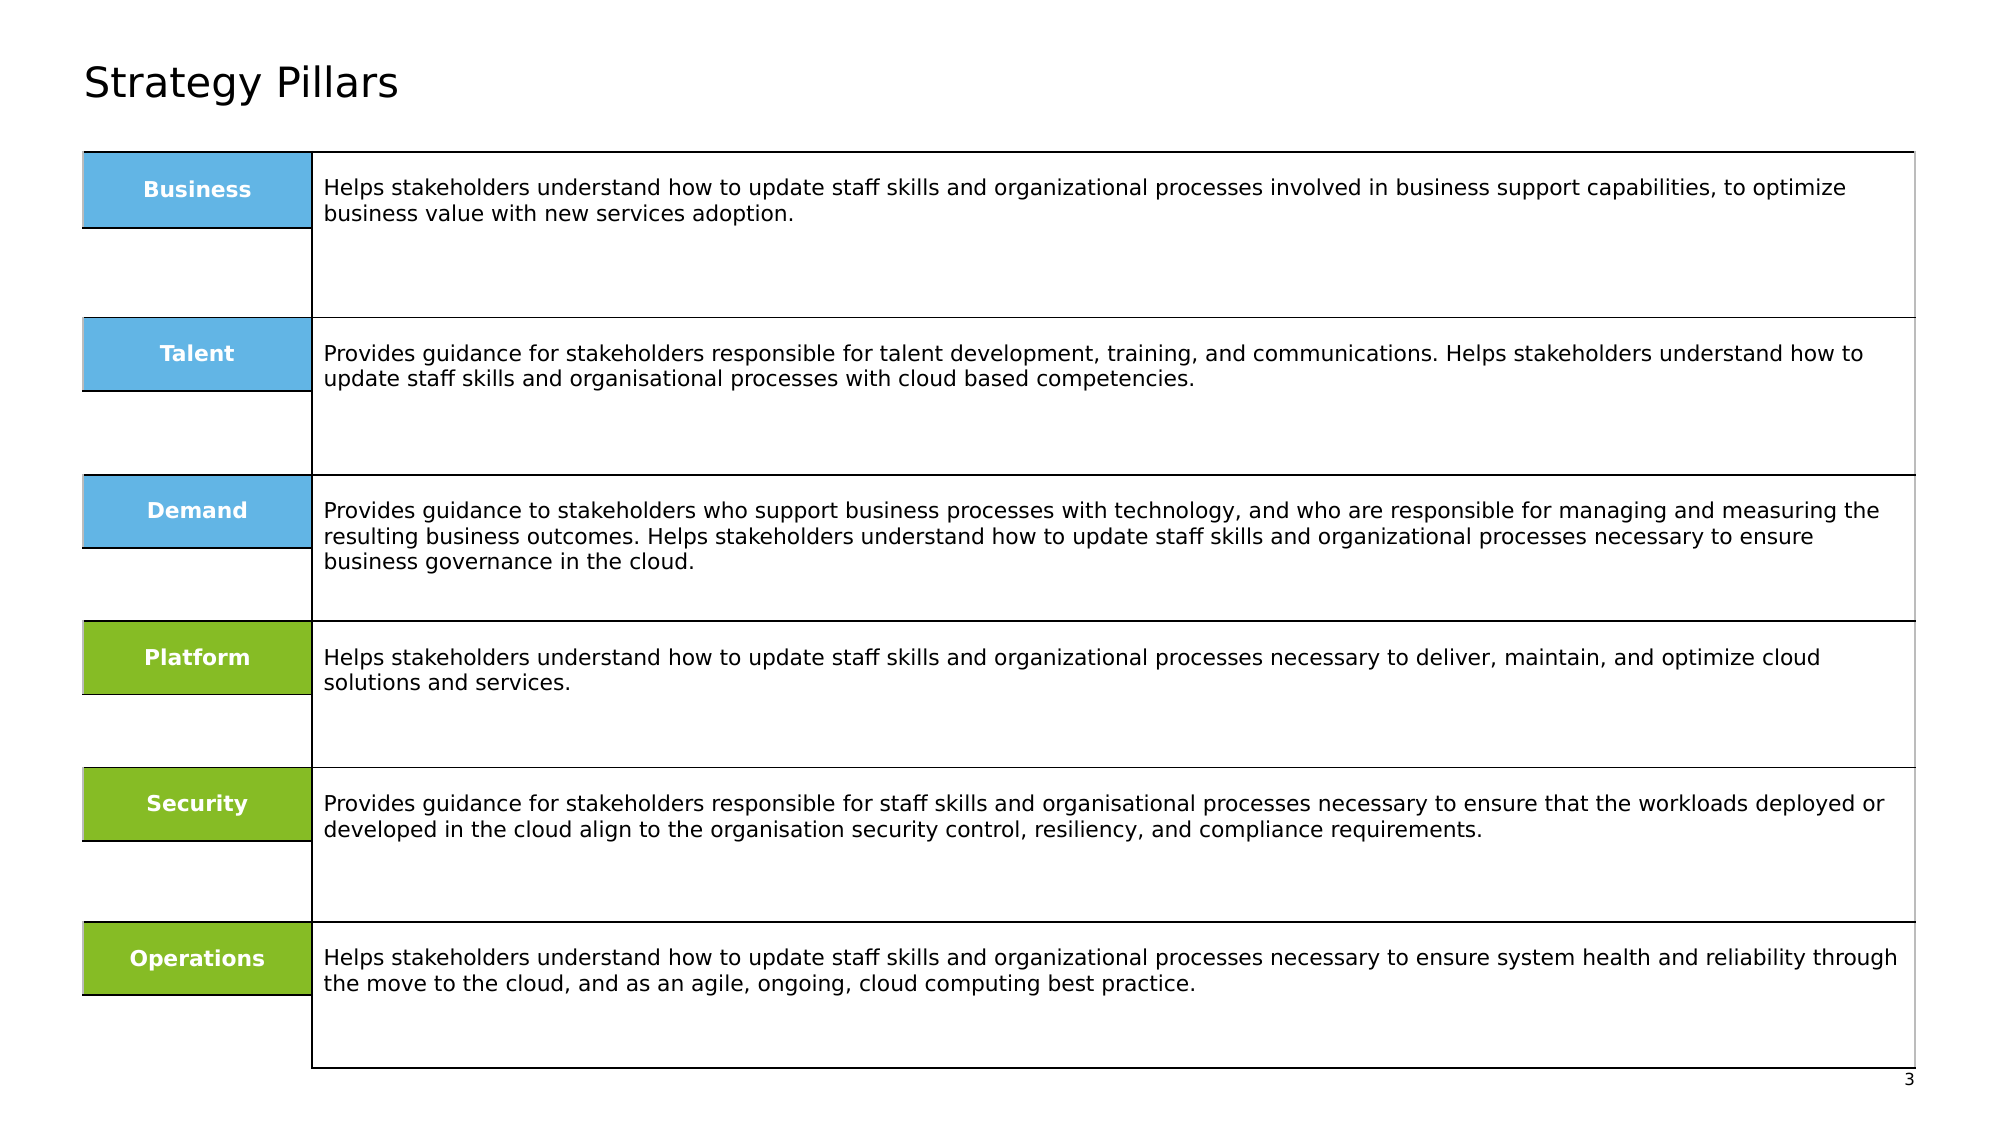

# Strategy Pillars
|  |  |  |
| --- | --- | --- |
| Business | Helps stakeholders understand how to update staff skills and organizational processes involved in business support capabilities, to optimize business value with new services adoption. |  |
|  |  |  |
| Talent | Provides guidance for stakeholders responsible for talent development, training, and communications. Helps stakeholders understand how to update staff skills and organisational processes with cloud based competencies. |  |
|  |  |  |
| Demand | Provides guidance to stakeholders who support business processes with technology, and who are responsible for managing and measuring the resulting business outcomes. Helps stakeholders understand how to update staff skills and organizational processes necessary to ensure business governance in the cloud. |  |
|  |  |  |
| Platform | Helps stakeholders understand how to update staff skills and organizational processes necessary to deliver, maintain, and optimize cloud solutions and services. |  |
|  |  |  |
| Security | Provides guidance for stakeholders responsible for staff skills and organisational processes necessary to ensure that the workloads deployed or developed in the cloud align to the organisation security control, resiliency, and compliance requirements. |  |
|  |  |  |
| Operations | Helps stakeholders understand how to update staff skills and organizational processes necessary to ensure system health and reliability through the move to the cloud, and as an agile, ongoing, cloud computing best practice. |  |
|  |  |  |
3